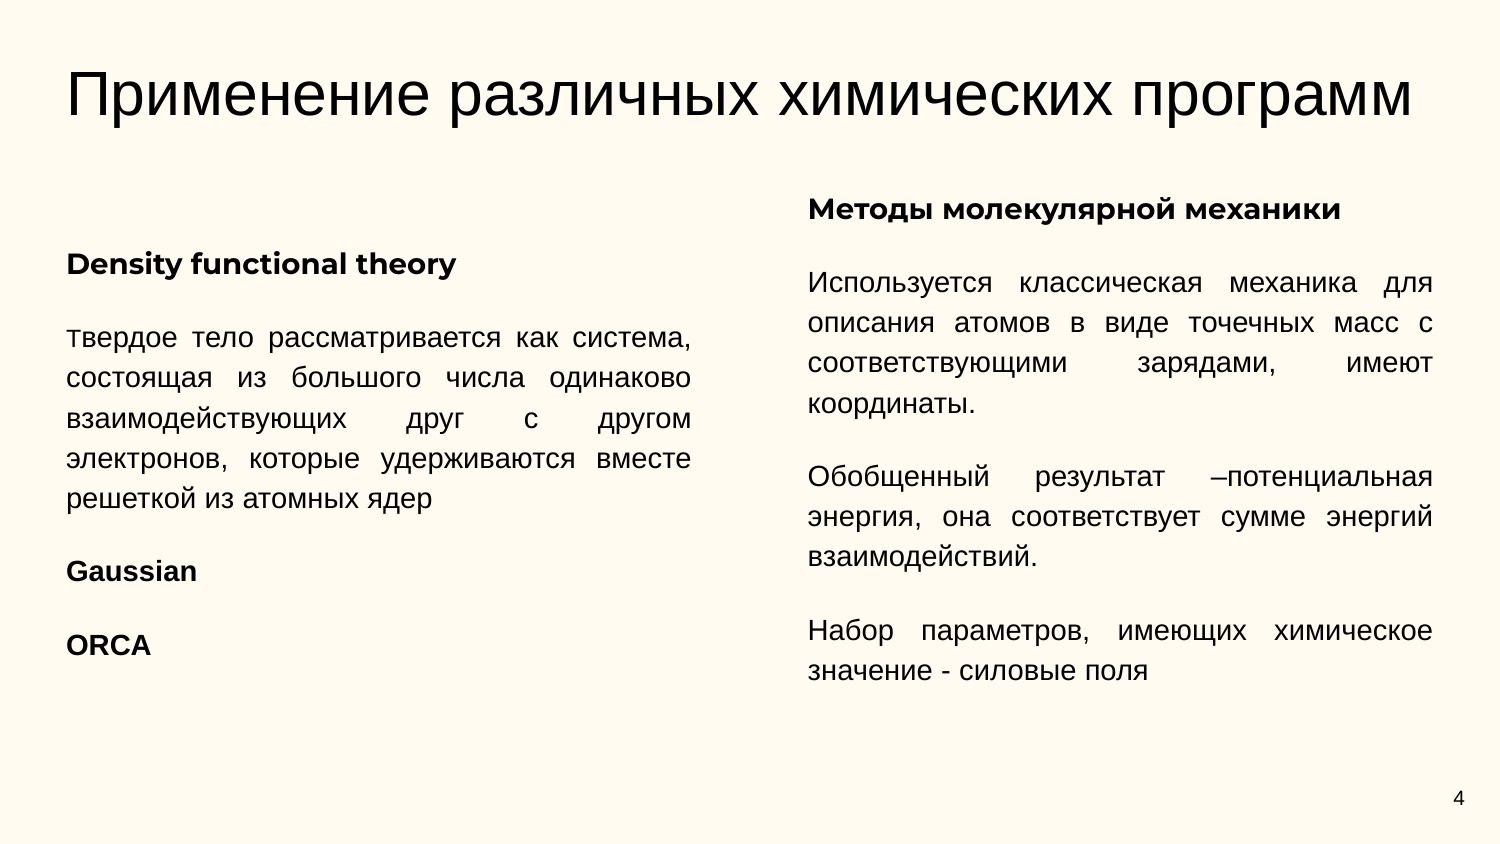

# Применение различных химических программ

Методы молекулярной механики
Используется классическая механика для описания атомов в виде точечных масс с соответствующими зарядами, имеют координаты.
Обобщенный результат –потенциальная энергия, она соответствует сумме энергий взаимодействий.
Набор параметров, имеющих химическое значение - силовые поля

Density functional theory
Твердое тело рассматривается как система, состоящая из большого числа одинаково взаимодействующих друг с другом электронов, которые удерживаются вместе решеткой из атомных ядер
Gaussian
ORCA
4